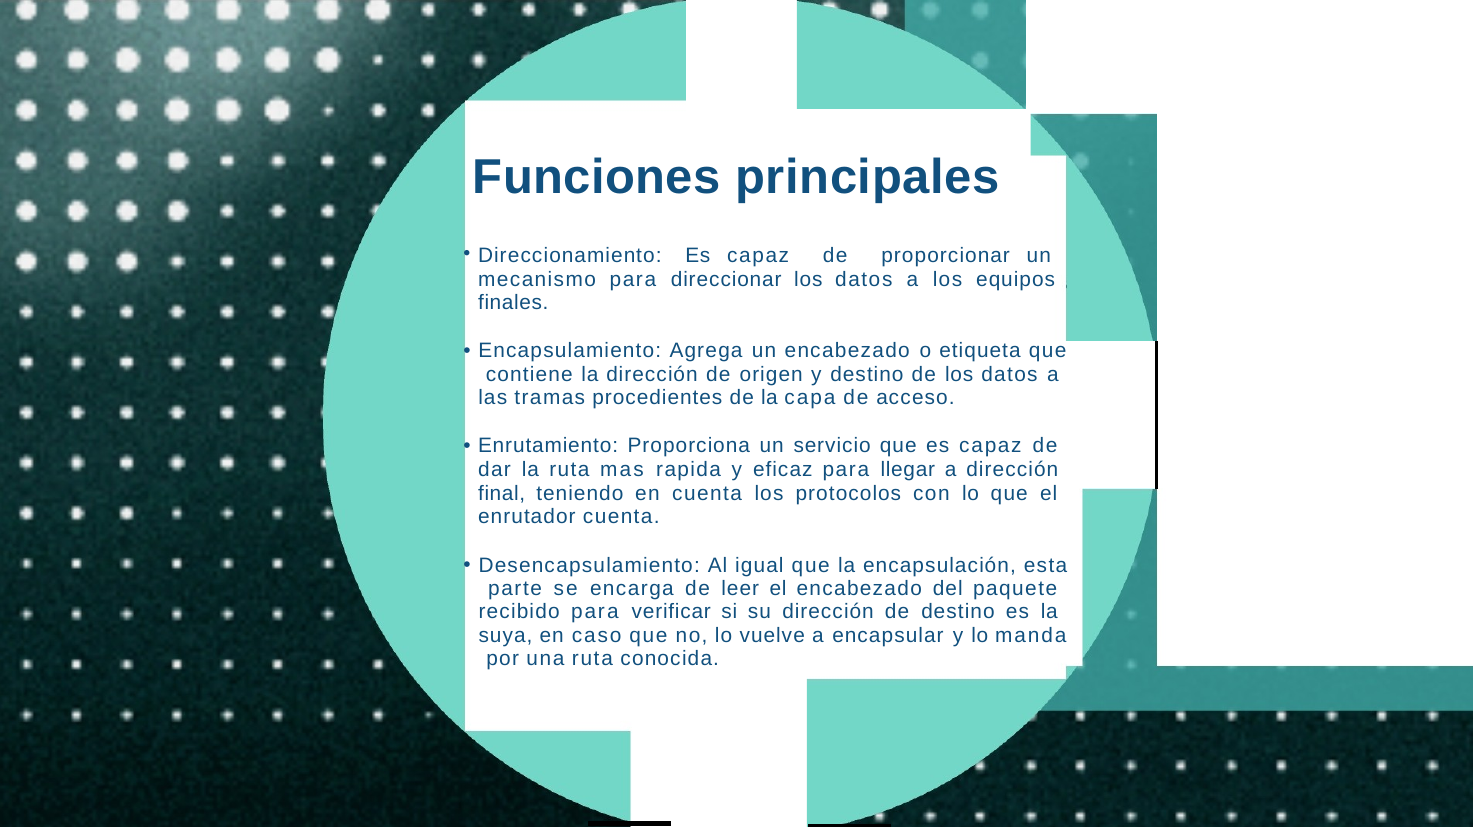

# Funciones principales
Direccionamiento: Es capaz  de  proporcionar un  mecanismo para direccionar los datos a los equipos  finales.

Encapsulamiento: Agrega un encabezado o etiqueta que  contiene la dirección de origen y destino de los datos a  las tramas procedientes de la capa de acceso.

Enrutamiento: Proporciona un servicio que es capaz de  dar la ruta mas rapida y eficaz para llegar a dirección  final, teniendo en cuenta los protocolos con lo que el  enrutador cuenta.

Desencapsulamiento: Al igual que la encapsulación, esta  parte se encarga de leer el encabezado del paquete  recibido para verificar si su dirección de destino es la  suya, en caso que no, lo vuelve a encapsular y lo manda  por una ruta conocida.